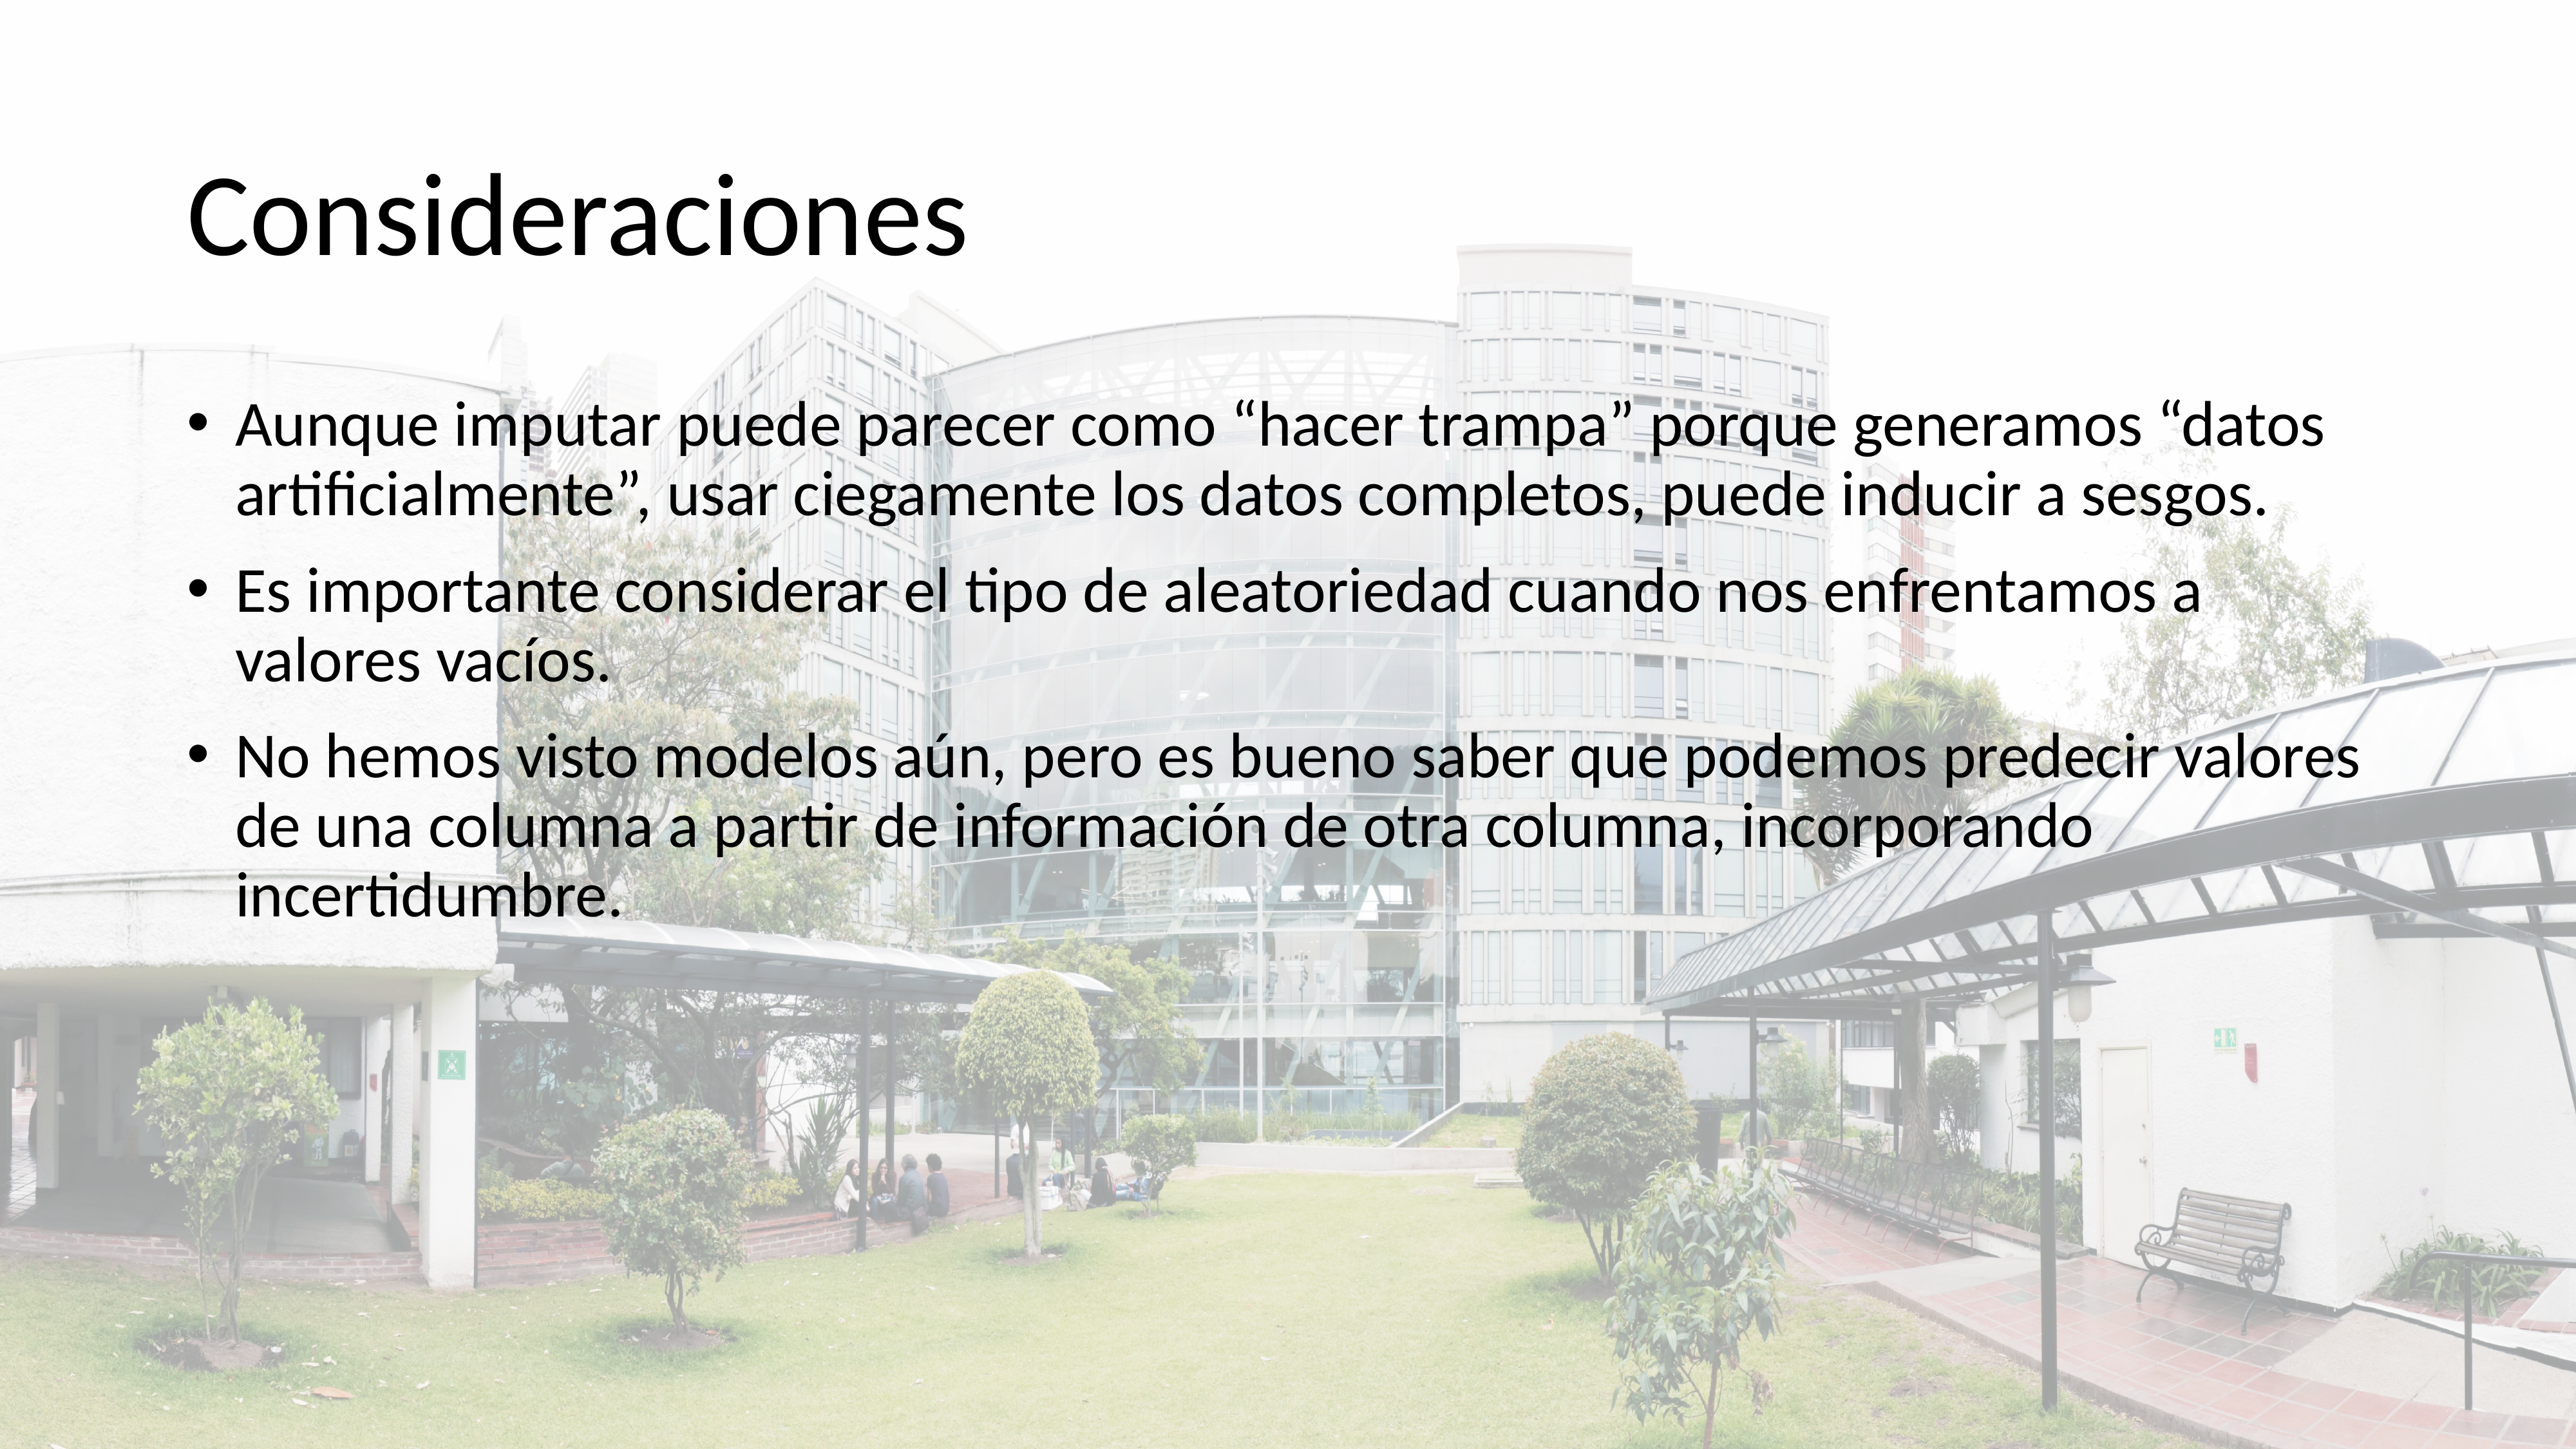

# Consideraciones
Aunque imputar puede parecer como “hacer trampa” porque generamos “datos artificialmente”, usar ciegamente los datos completos, puede inducir a sesgos.
Es importante considerar el tipo de aleatoriedad cuando nos enfrentamos a valores vacíos.
No hemos visto modelos aún, pero es bueno saber que podemos predecir valores de una columna a partir de información de otra columna, incorporando incertidumbre.